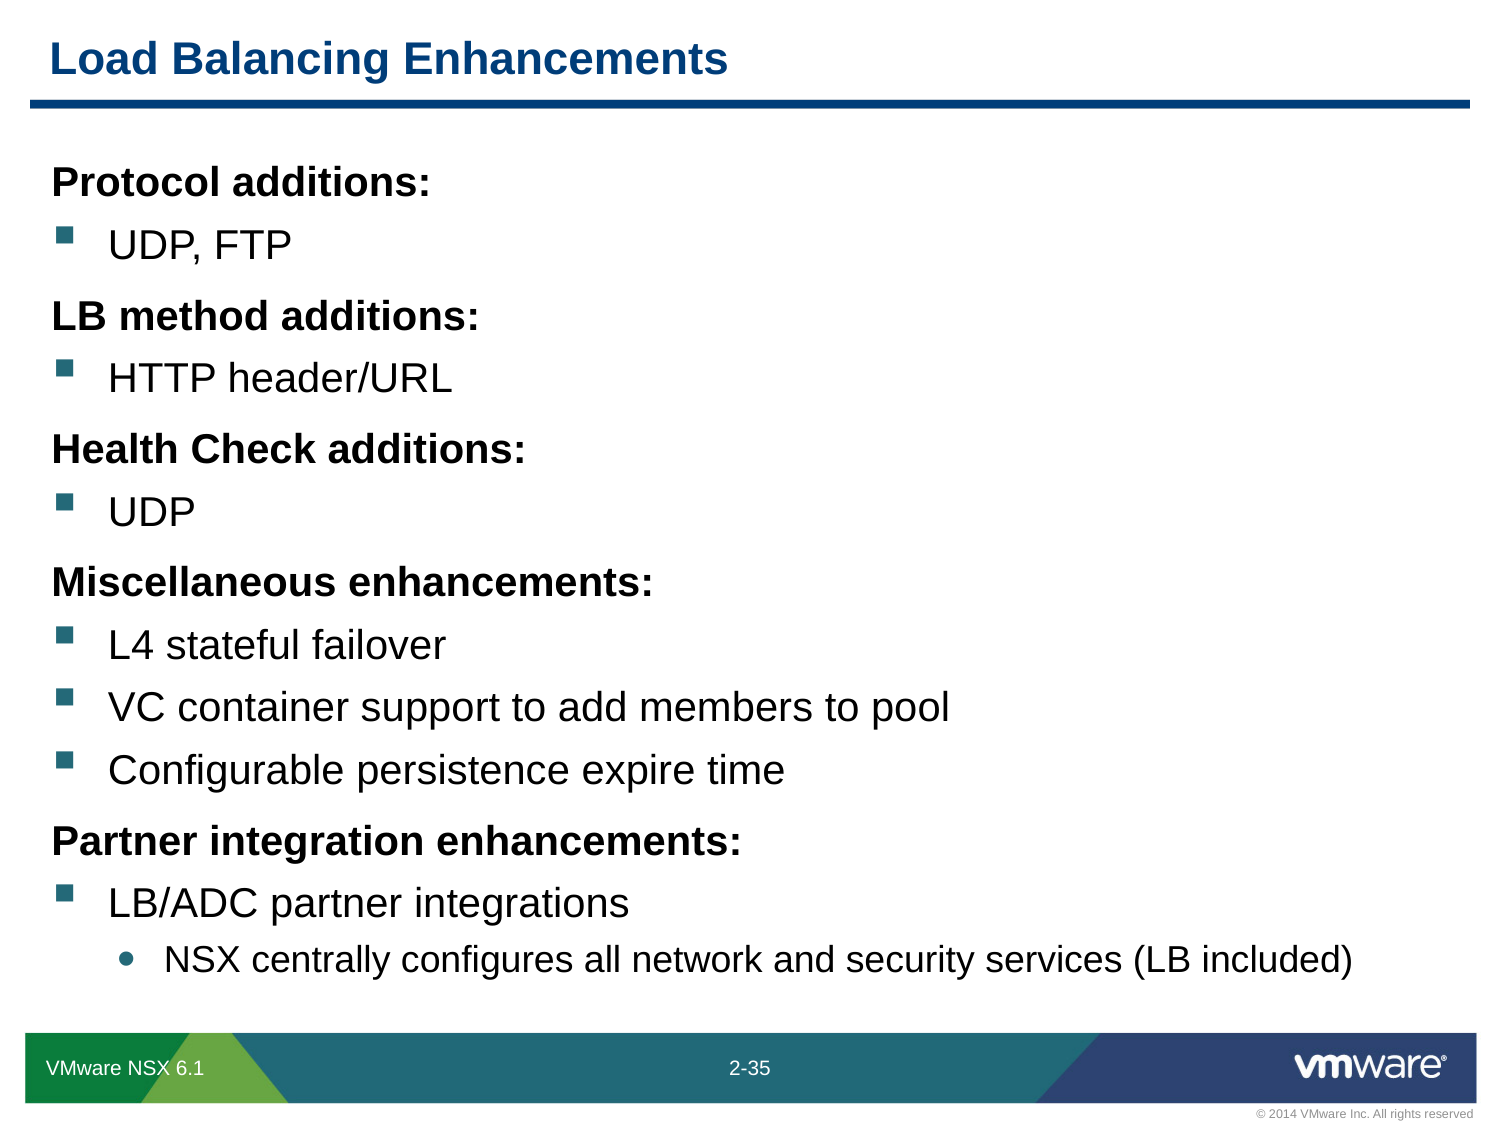

# Load Balancing Enhancements
Protocol additions:
UDP, FTP
LB method additions:
HTTP header/URL
Health Check additions:
UDP
Miscellaneous enhancements:
L4 stateful failover
VC container support to add members to pool
Configurable persistence expire time
Partner integration enhancements:
LB/ADC partner integrations
NSX centrally configures all network and security services (LB included)